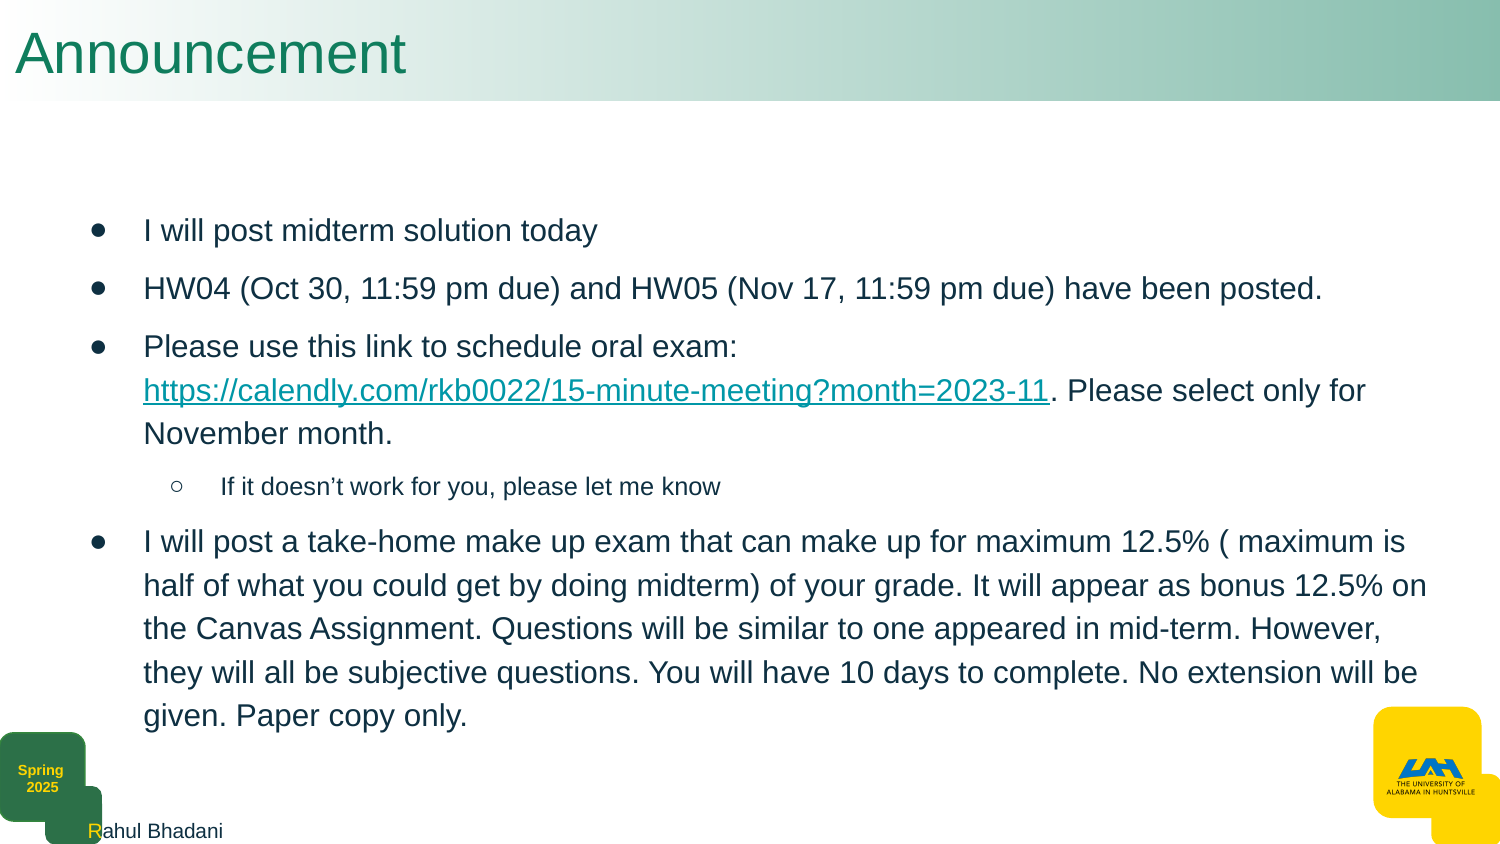

# Announcement
I will post midterm solution today
HW04 (Oct 30, 11:59 pm due) and HW05 (Nov 17, 11:59 pm due) have been posted.
Please use this link to schedule oral exam: https://calendly.com/rkb0022/15-minute-meeting?month=2023-11. Please select only for November month.
If it doesn’t work for you, please let me know
I will post a take-home make up exam that can make up for maximum 12.5% ( maximum is half of what you could get by doing midterm) of your grade. It will appear as bonus 12.5% on the Canvas Assignment. Questions will be similar to one appeared in mid-term. However, they will all be subjective questions. You will have 10 days to complete. No extension will be given. Paper copy only.